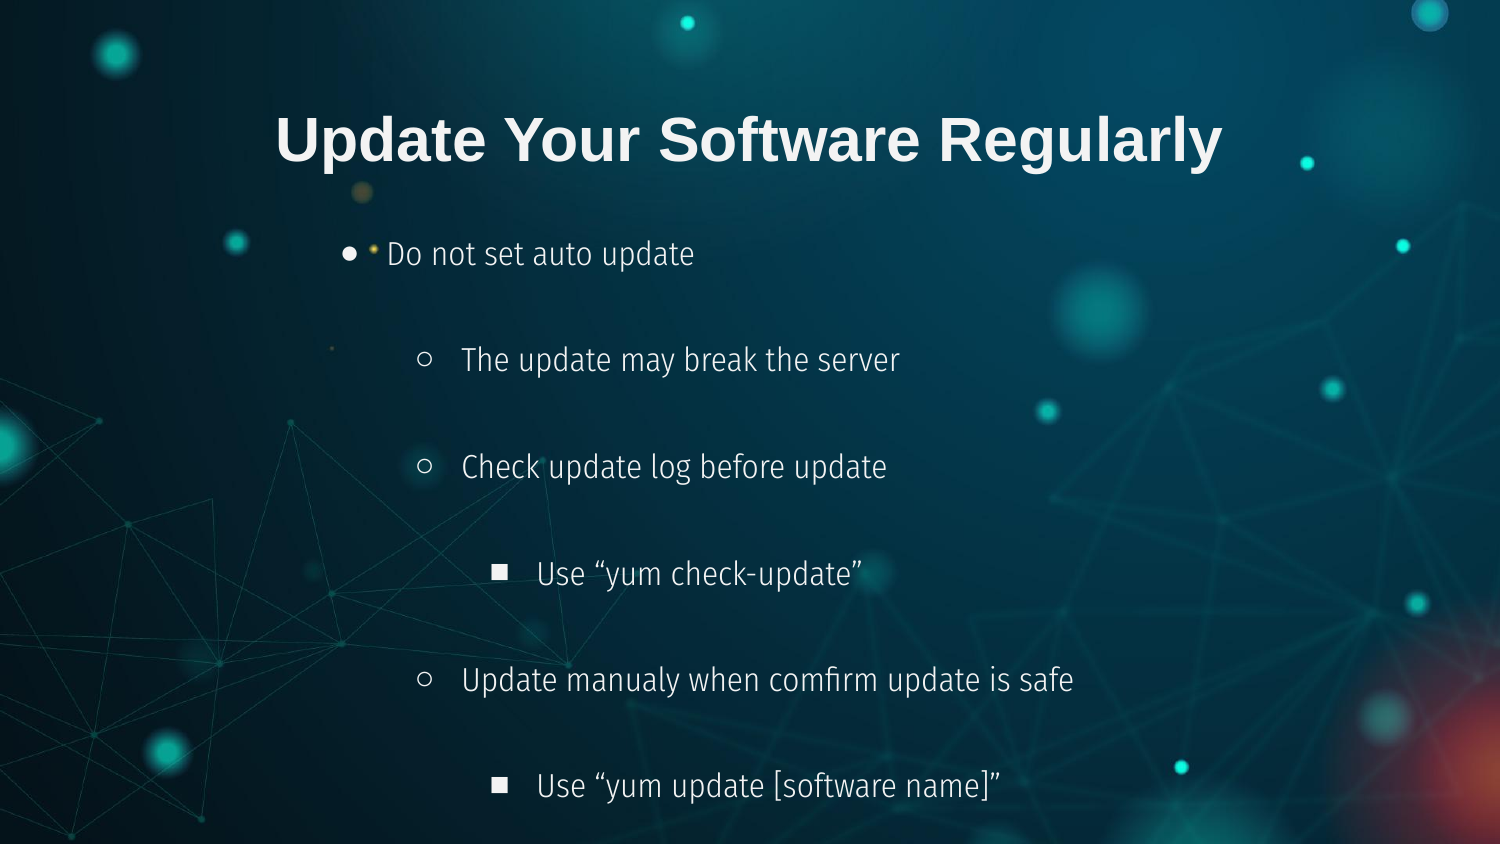

# Update Your Software Regularly
Do not set auto update
The update may break the server
Check update log before update
Use “yum check-update”
Update manualy when comfirm update is safe
Use “yum update [software name]”